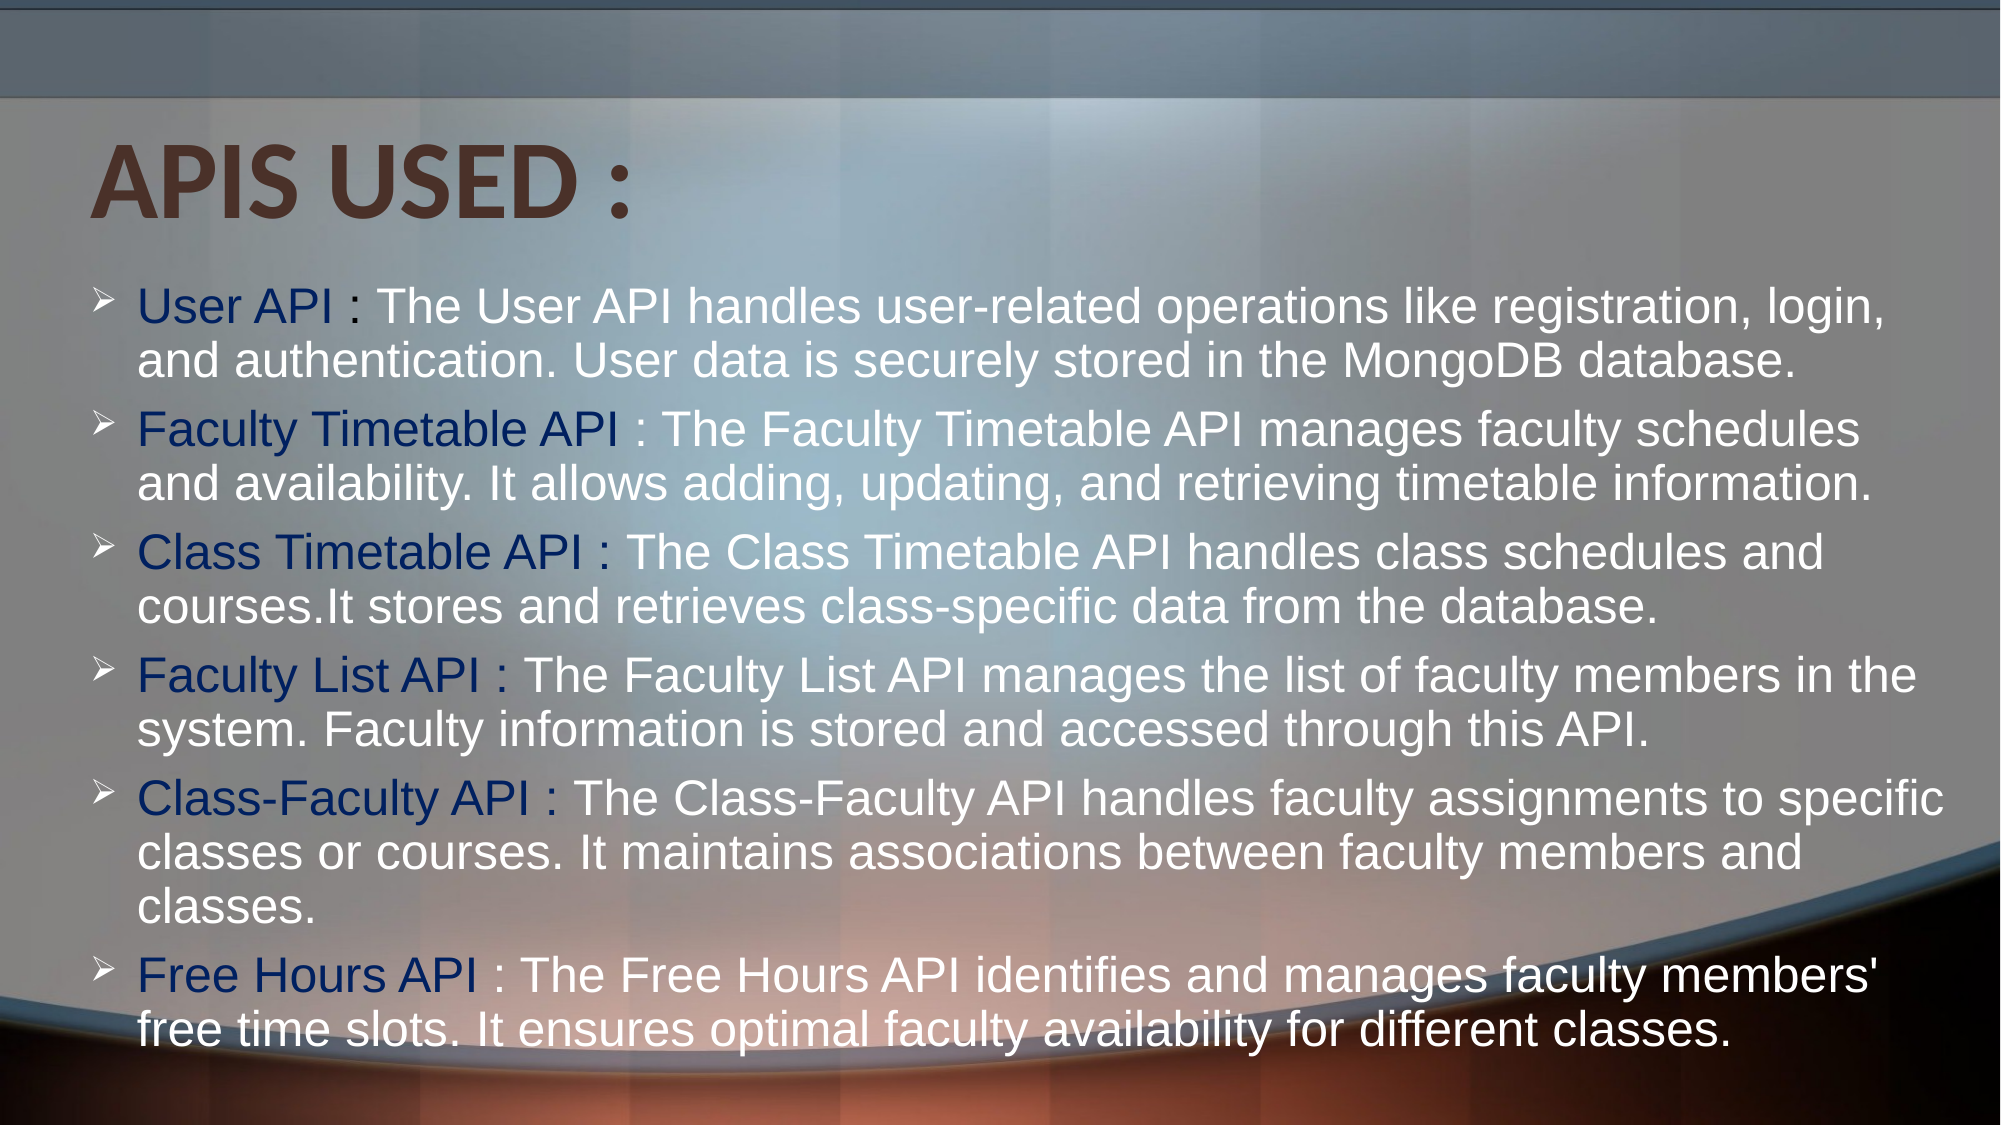

# APIS USED :
User API : The User API handles user-related operations like registration, login, and authentication. User data is securely stored in the MongoDB database.
Faculty Timetable API : The Faculty Timetable API manages faculty schedules and availability. It allows adding, updating, and retrieving timetable information.
Class Timetable API : The Class Timetable API handles class schedules and courses.It stores and retrieves class-specific data from the database.
Faculty List API : The Faculty List API manages the list of faculty members in the system. Faculty information is stored and accessed through this API.
Class-Faculty API : The Class-Faculty API handles faculty assignments to specific classes or courses. It maintains associations between faculty members and classes.
Free Hours API : The Free Hours API identifies and manages faculty members' free time slots. It ensures optimal faculty availability for different classes.